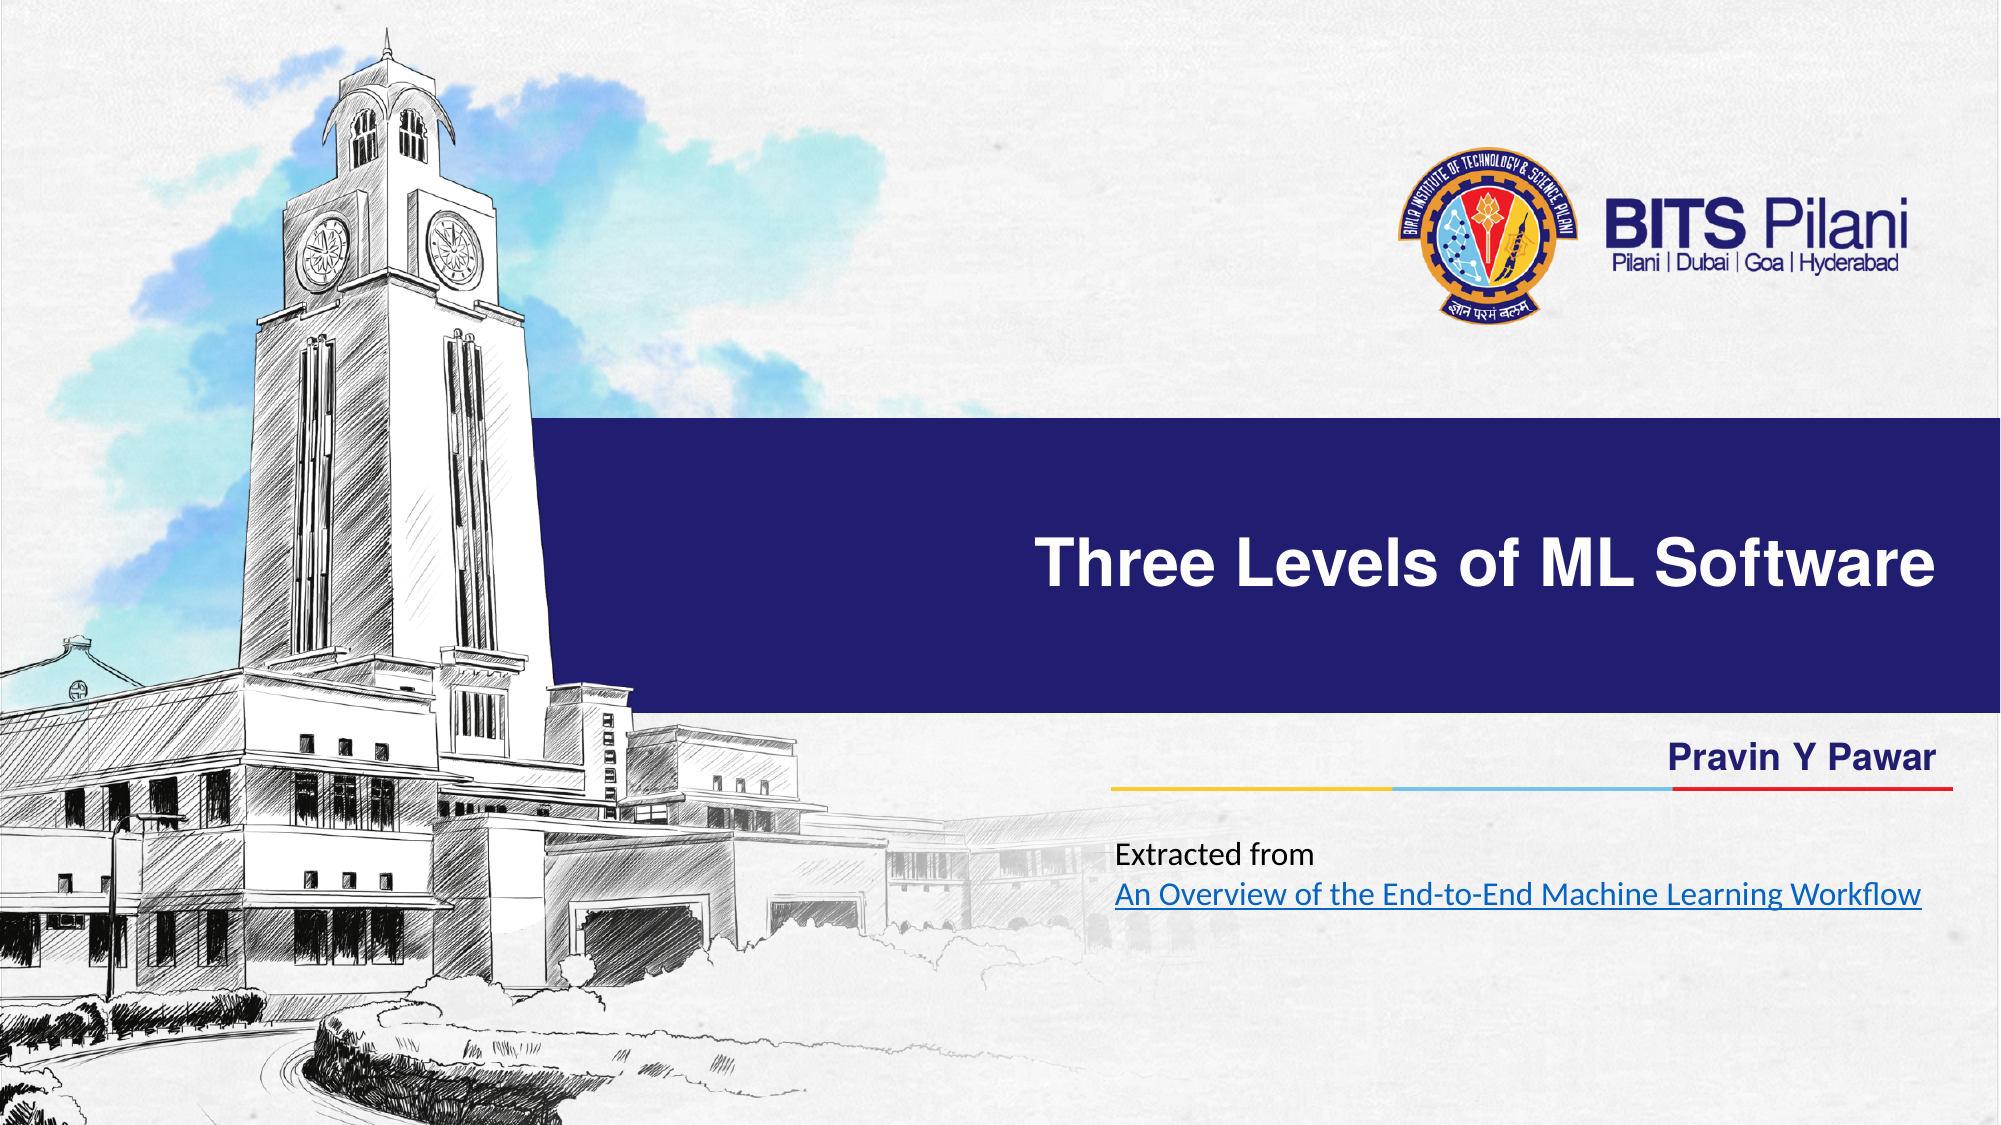

# Three Levels of ML Software
Pravin Y Pawar
Extracted from
An Overview of the End-to-End Machine Learning Workflow